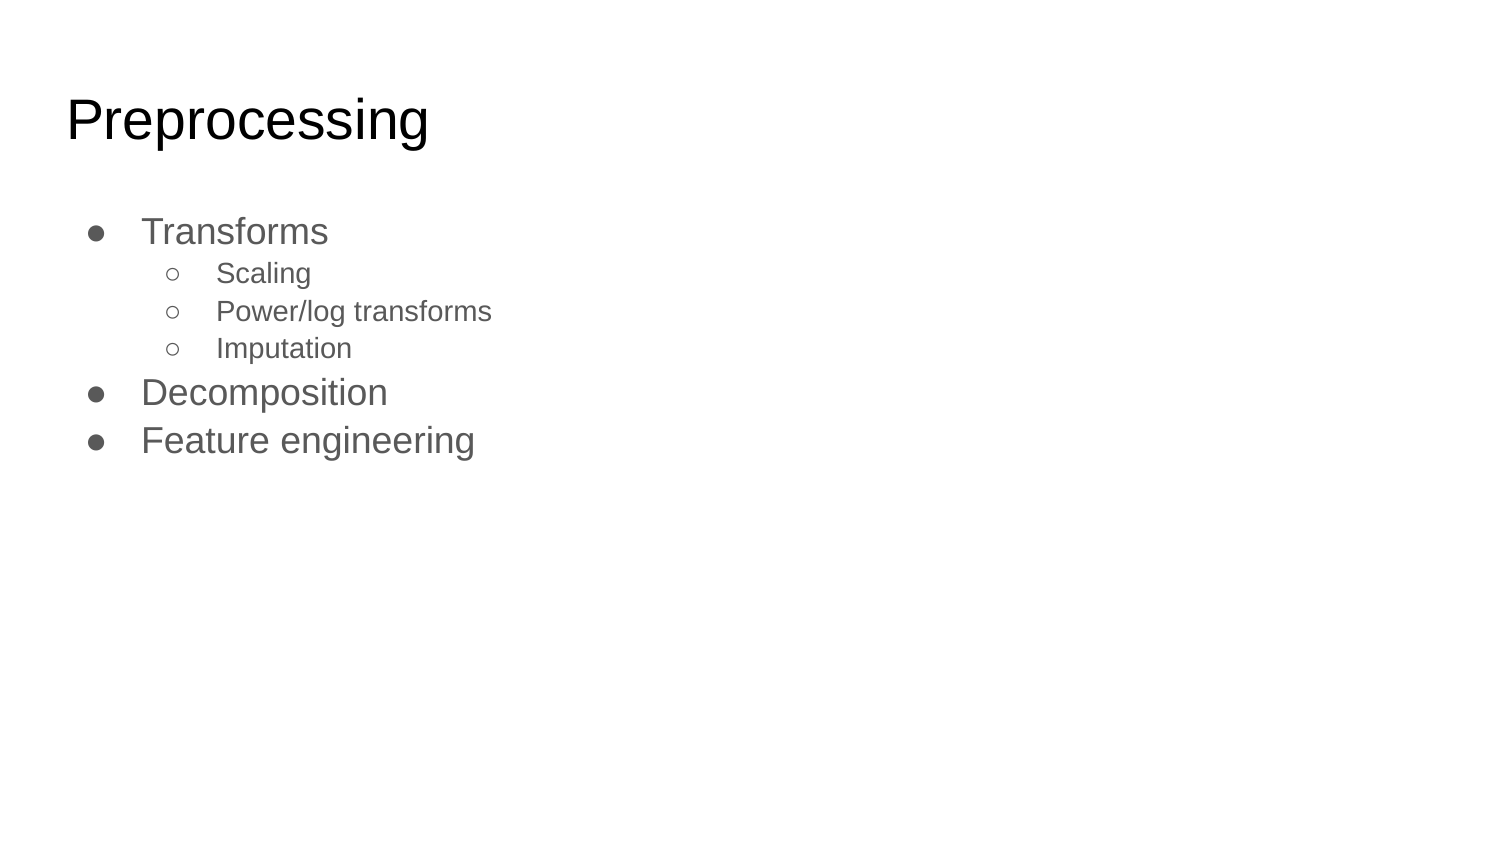

# Preprocessing
Transforms
Scaling
Power/log transforms
Imputation
Decomposition
Feature engineering